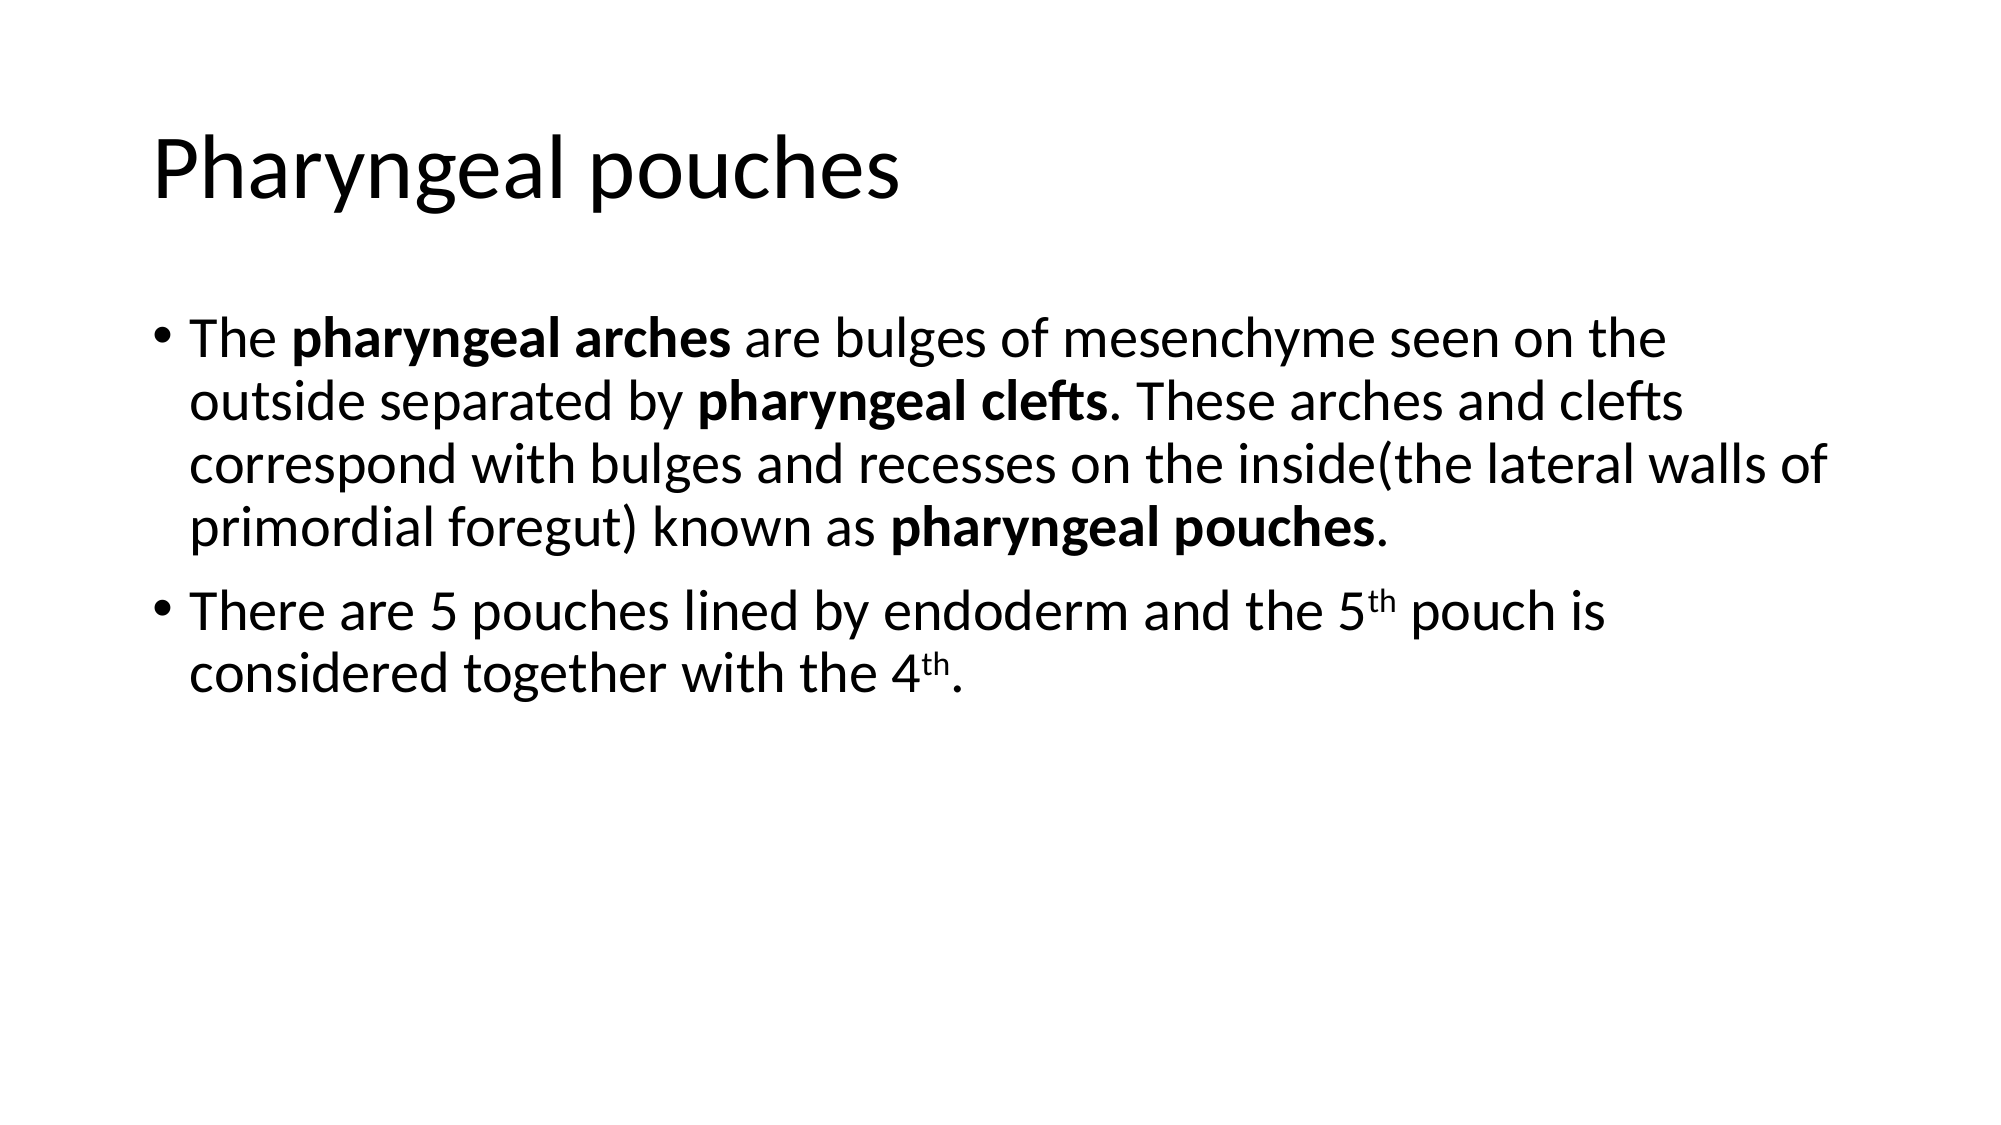

# Pharyngeal pouches
The pharyngeal arches are bulges of mesenchyme seen on the outside separated by pharyngeal clefts. These arches and clefts correspond with bulges and recesses on the inside(the lateral walls of primordial foregut) known as pharyngeal pouches.
There are 5 pouches lined by endoderm and the 5th pouch is considered together with the 4th.